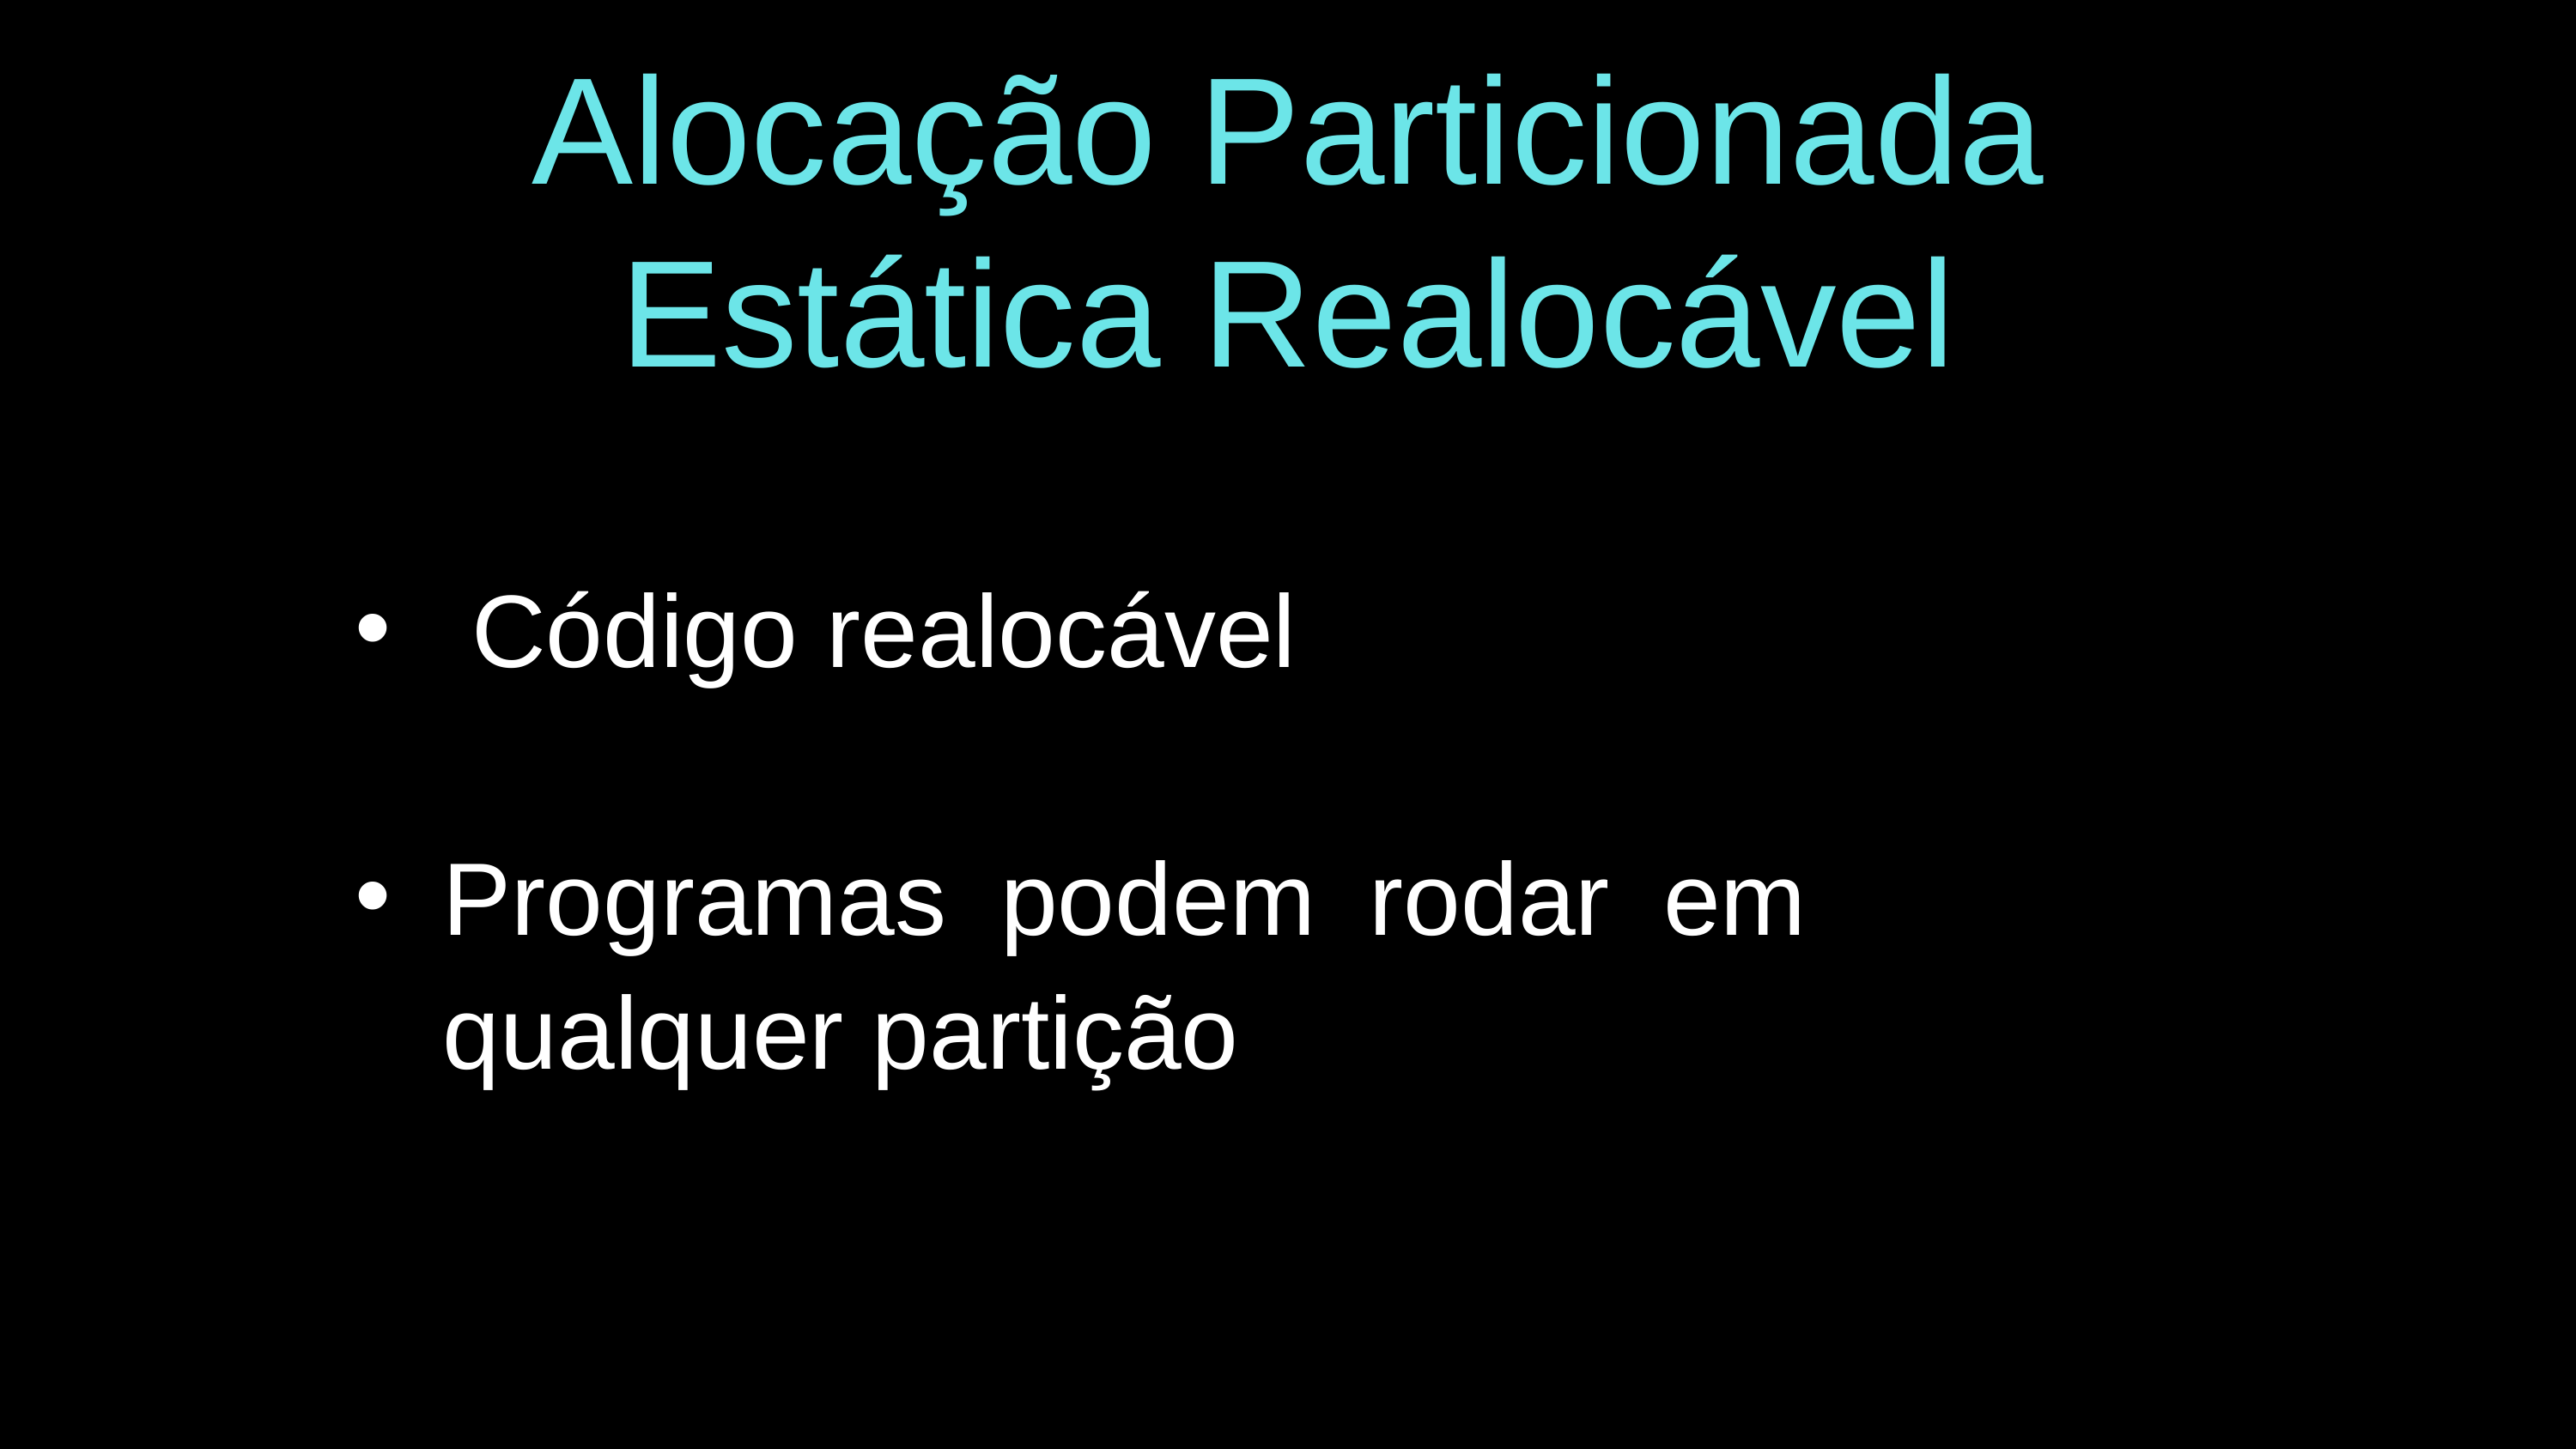

Alocação Particionada Estática Realocável
 Código realocável

Programas podem rodar em qualquer partição